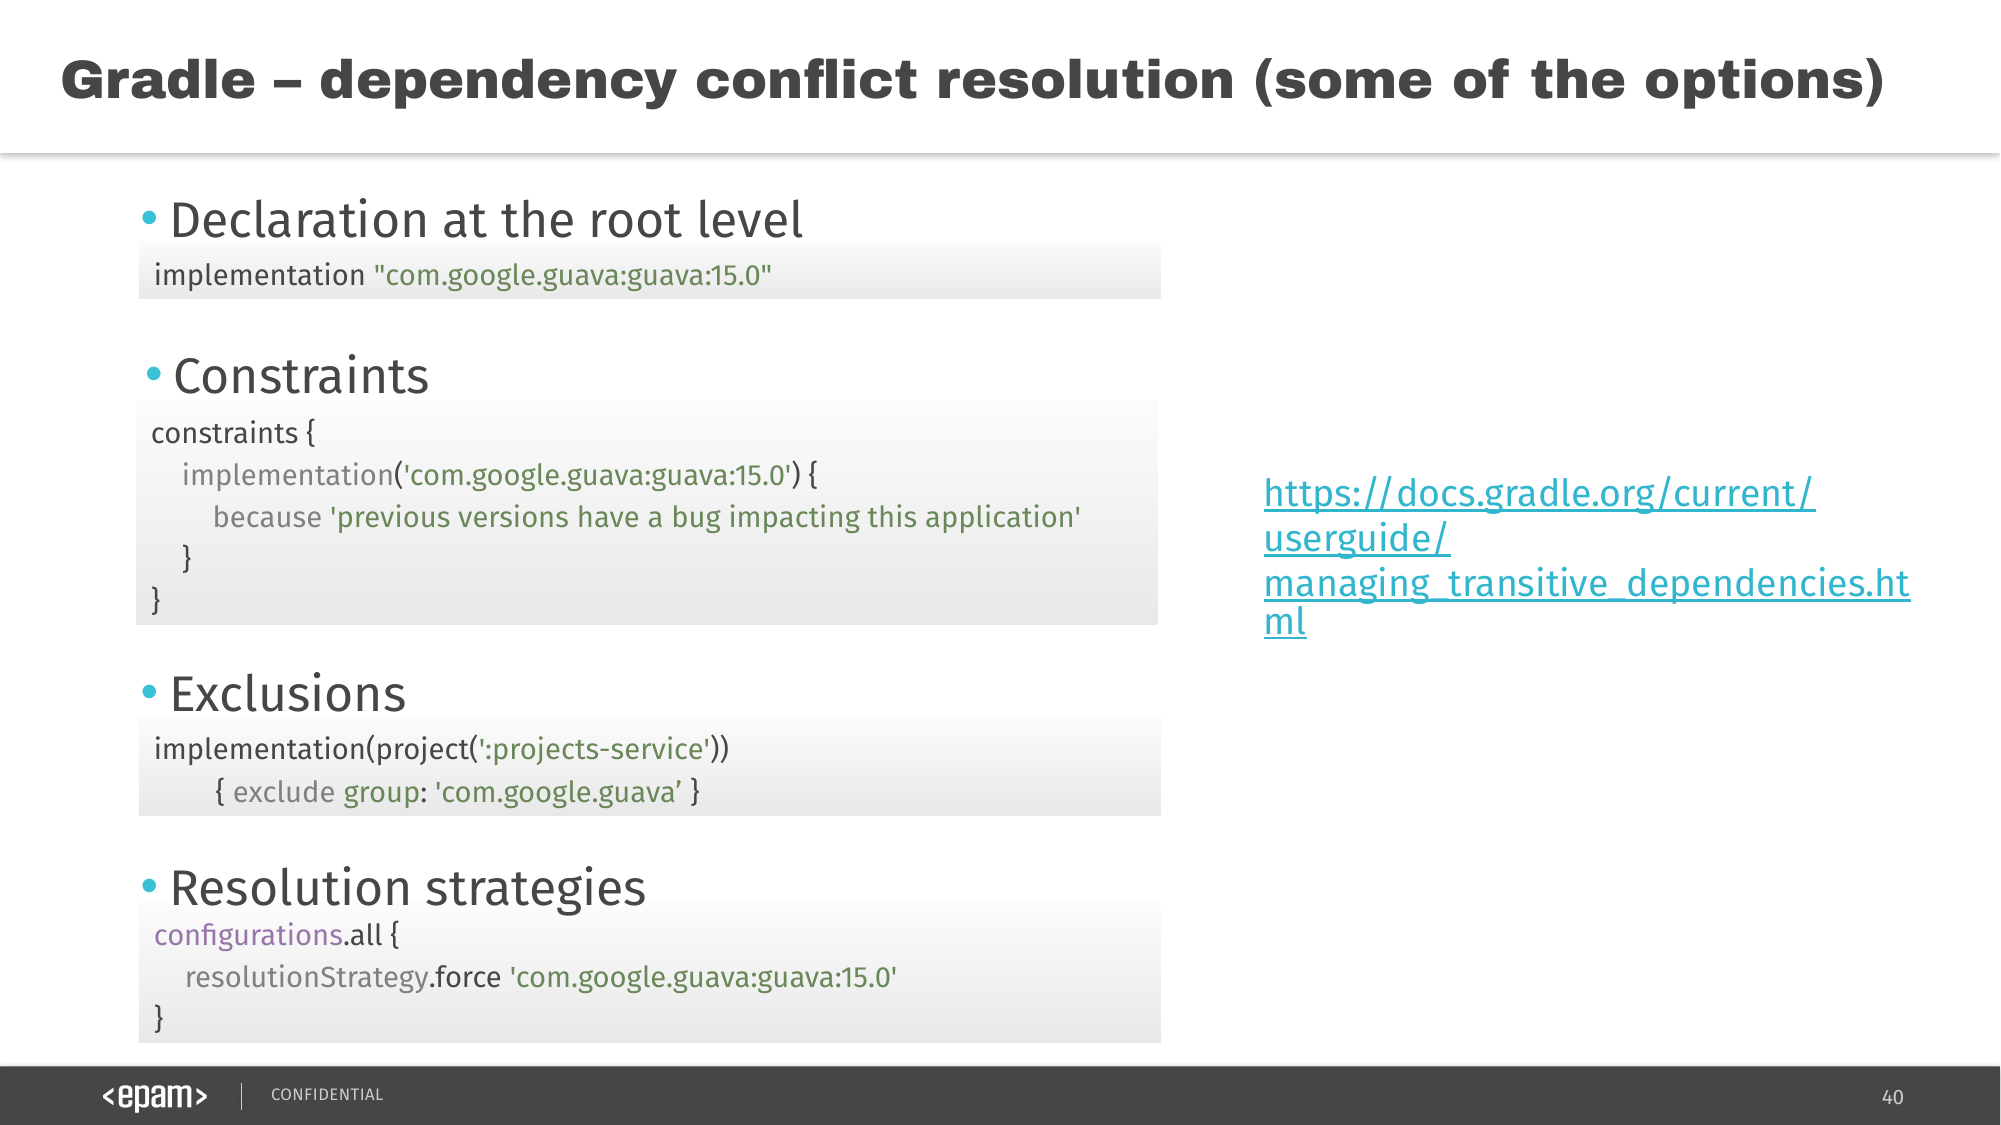

Gradle – dependency conflict resolution (some of the options)
Declaration at the root level
implementation "com.google.guava:guava:15.0"
Constraints
constraints {
    implementation('com.google.guava:guava:15.0') {
        because 'previous versions have a bug impacting this application'
    }
}
https://docs.gradle.org/current/userguide/managing_transitive_dependencies.html
Exclusions
implementation(project(':projects-service'))
        { exclude group: 'com.google.guava’ }
Resolution strategies
configurations.all {
    resolutionStrategy.force 'com.google.guava:guava:15.0'
}